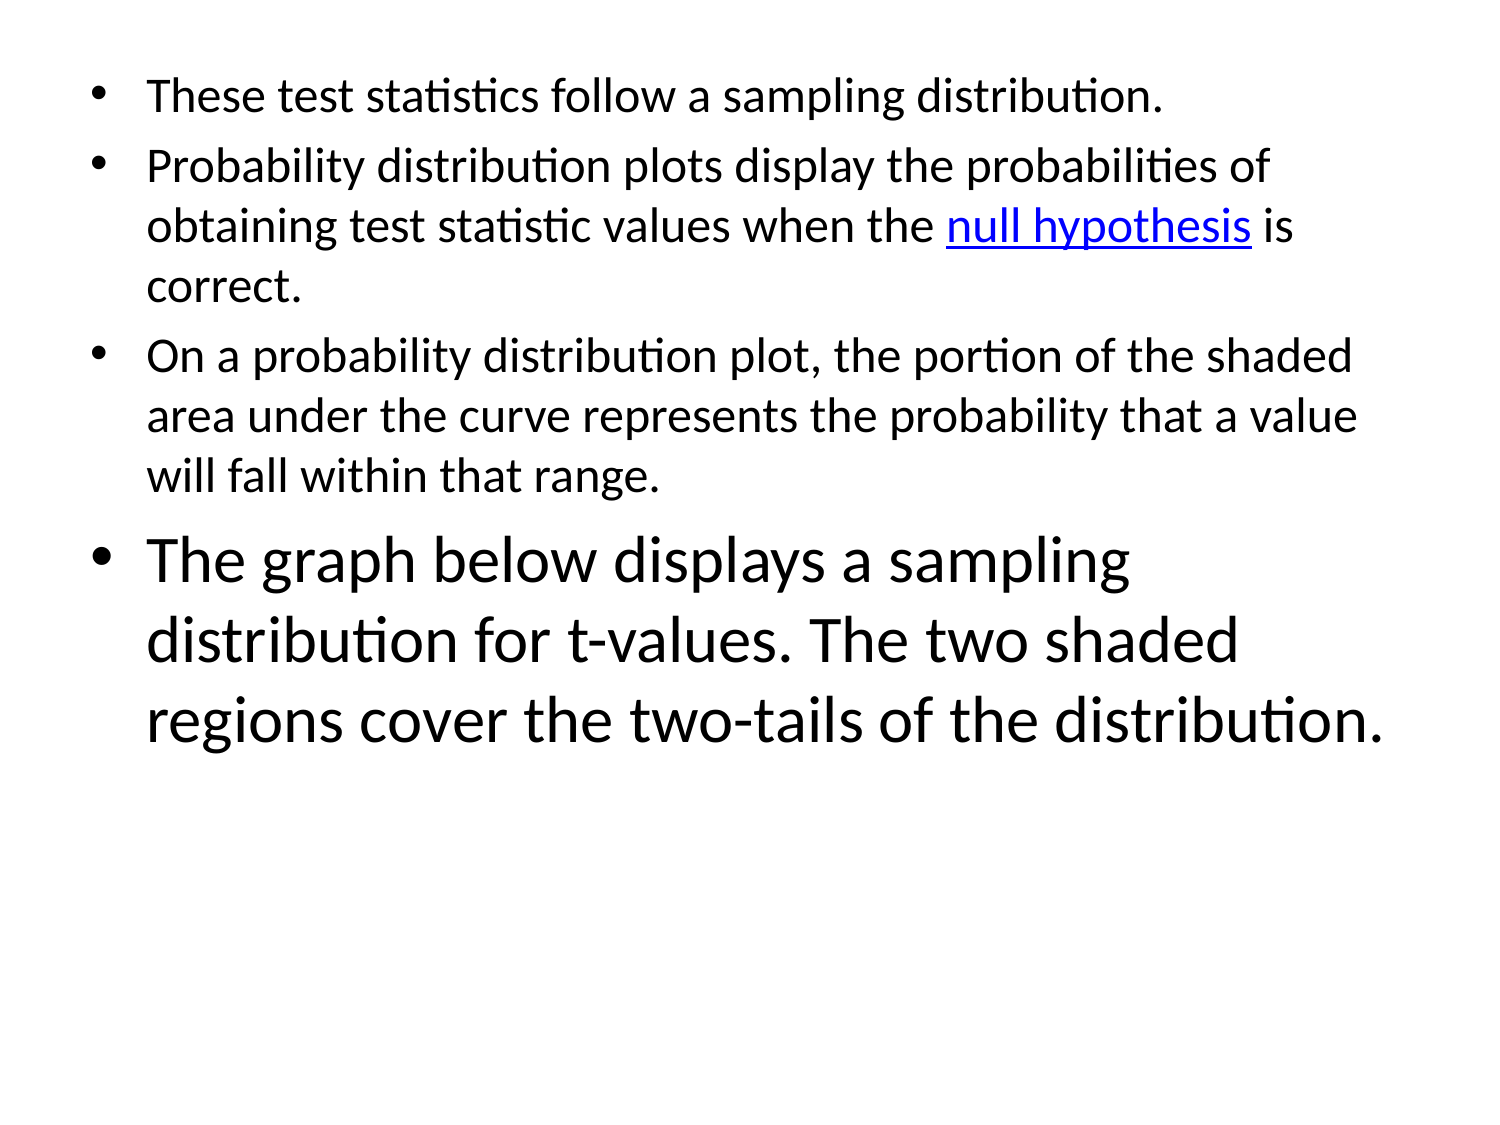

These test statistics follow a sampling distribution.
Probability distribution plots display the probabilities of obtaining test statistic values when the null hypothesis is correct.
On a probability distribution plot, the portion of the shaded area under the curve represents the probability that a value will fall within that range.
The graph below displays a sampling distribution for t-values. The two shaded regions cover the two-tails of the distribution.